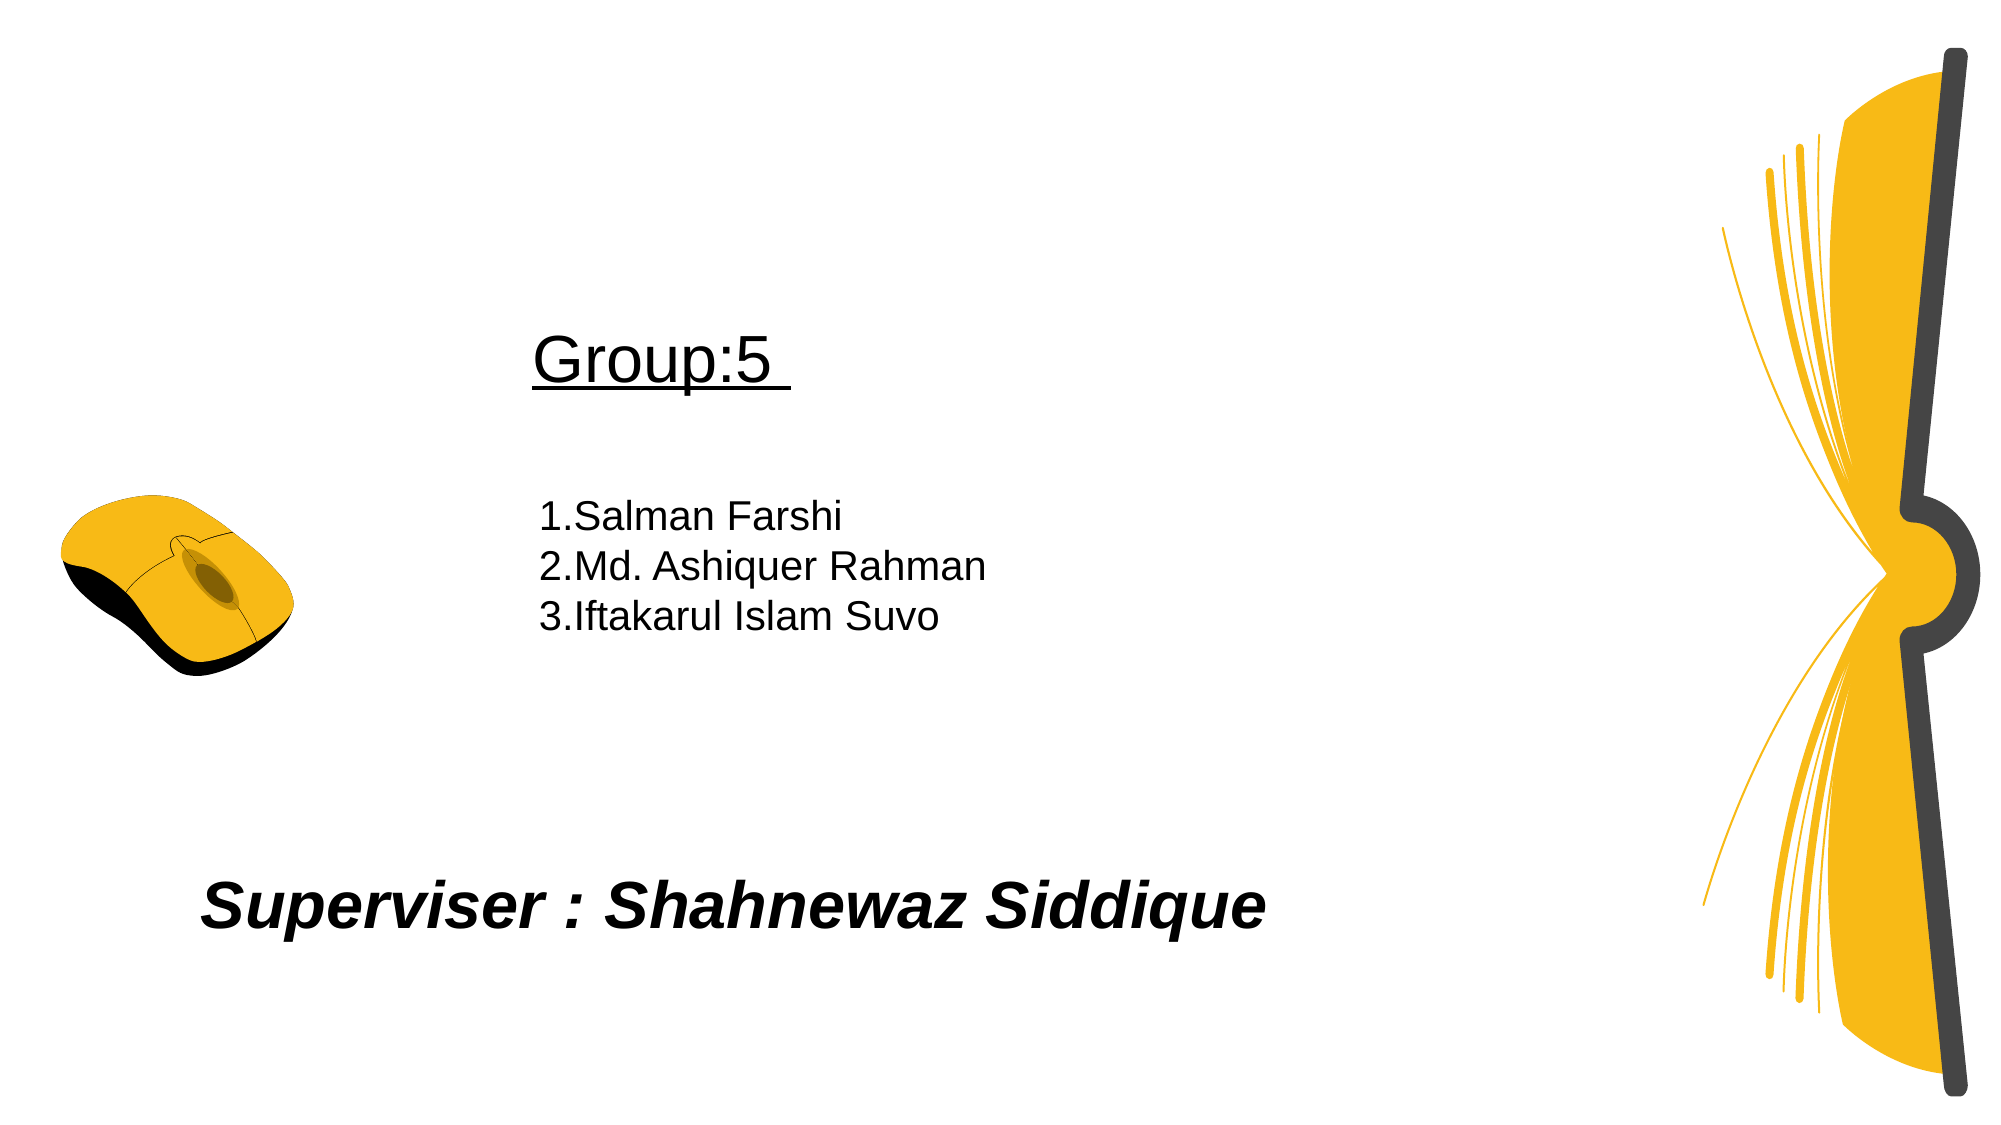

Group:5

1.Salman Farshi
2.Md. Ashiquer Rahman
3.Iftakarul Islam Suvo

Superviser : Shahnewaz Siddique